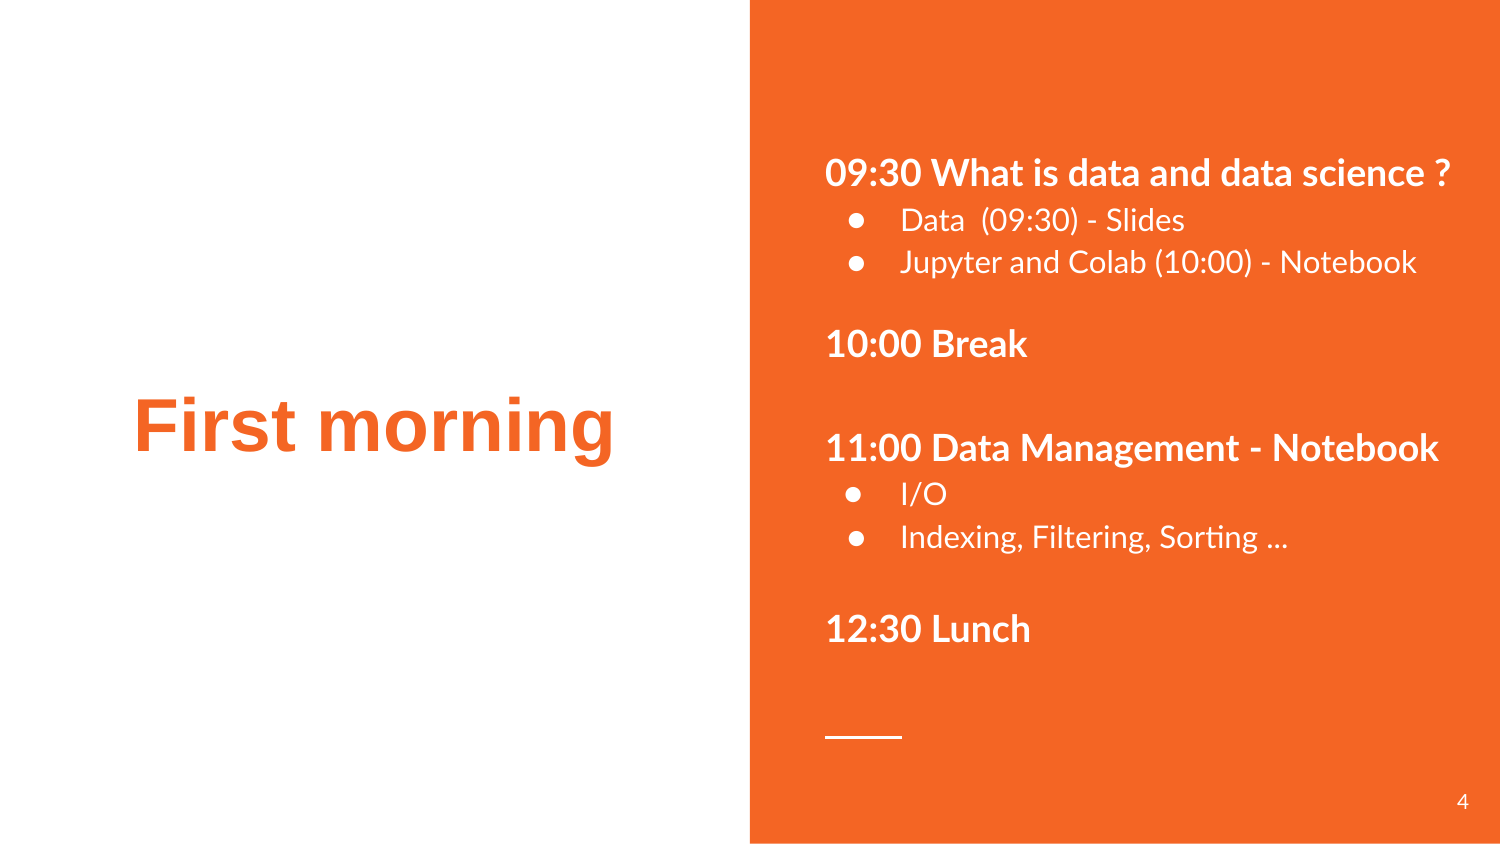

09:30 What is data and data science ?
Data  (09:30) - Slides
Jupyter and Colab (10:00) - Notebook
10:00 Break

11:00 Data Management - Notebook
I/O
Indexing, Filtering, Sorting ...

12:30 Lunch

# First morning
4